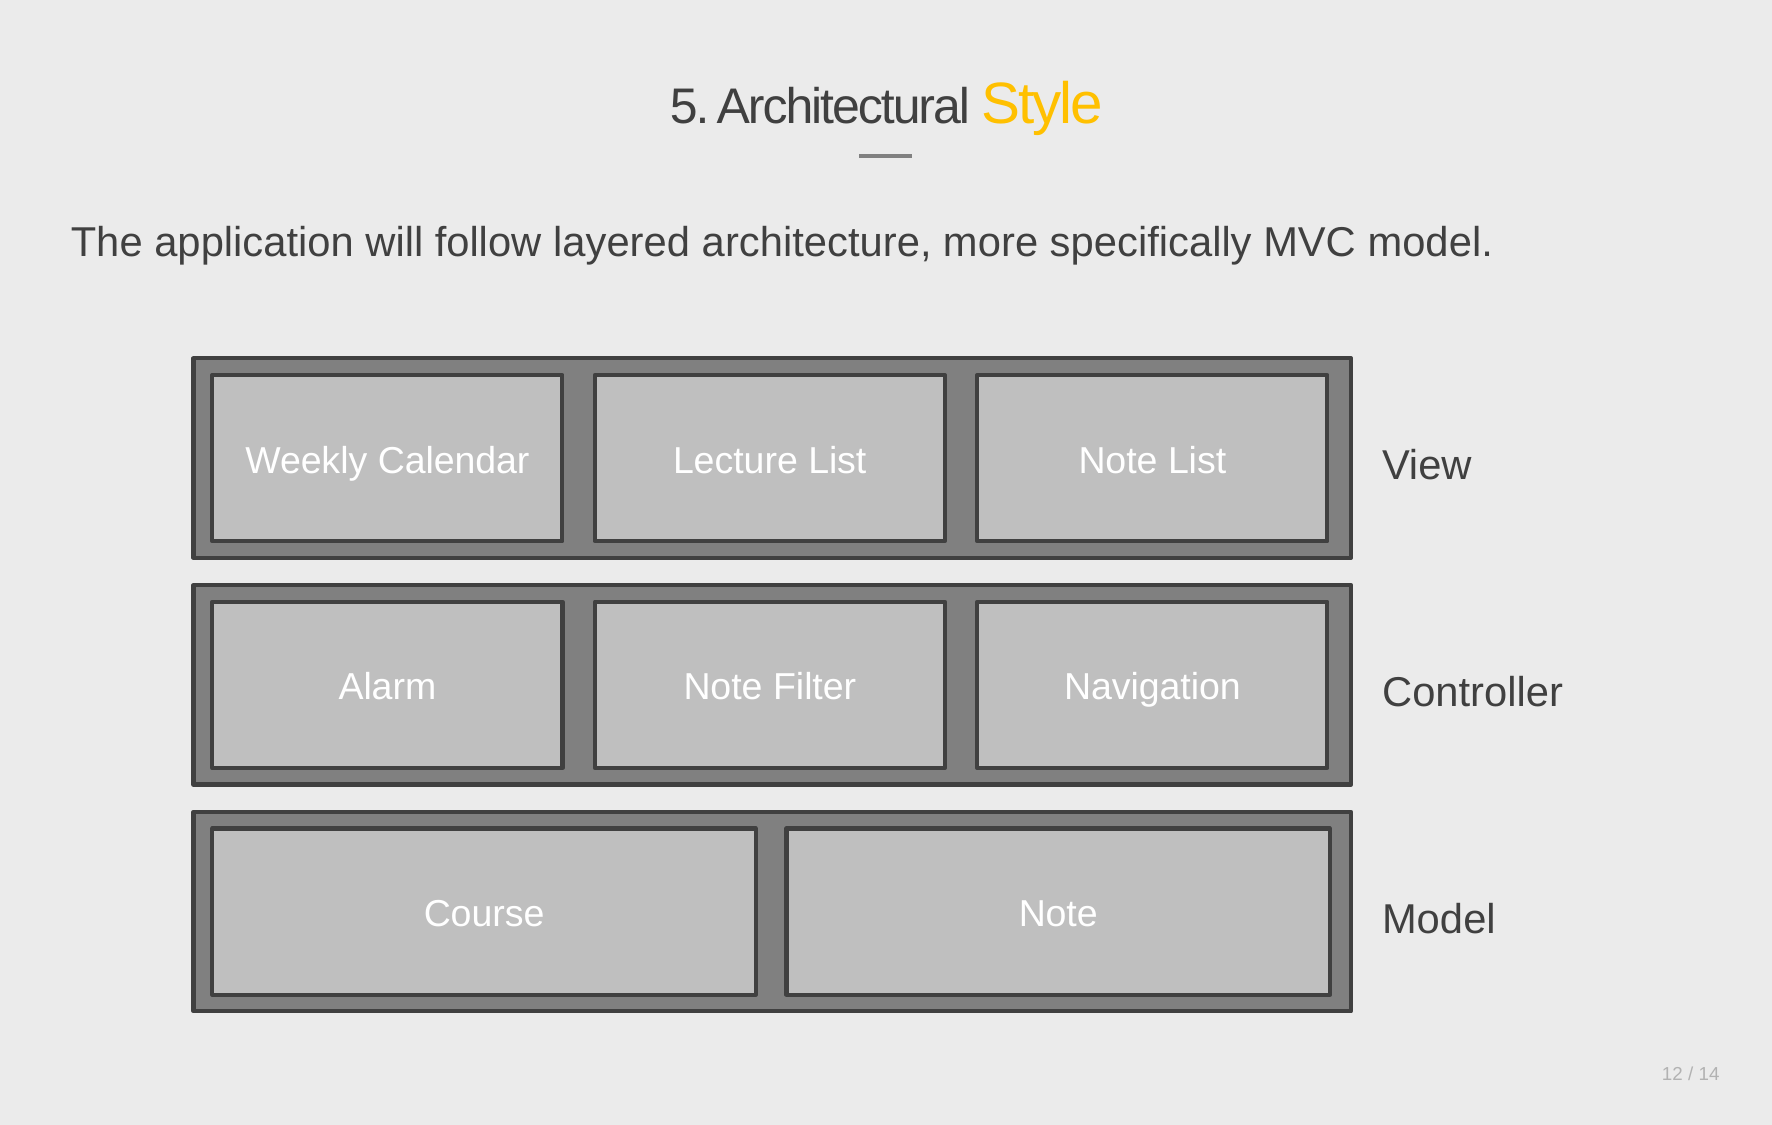

5. Architectural Style
The application will follow layered architecture, more specifically MVC model.

Weekly Calendar
Lecture List
Note List
View

Alarm
Note Filter
Navigation
Controller

Course
Note
Model
12 / 14